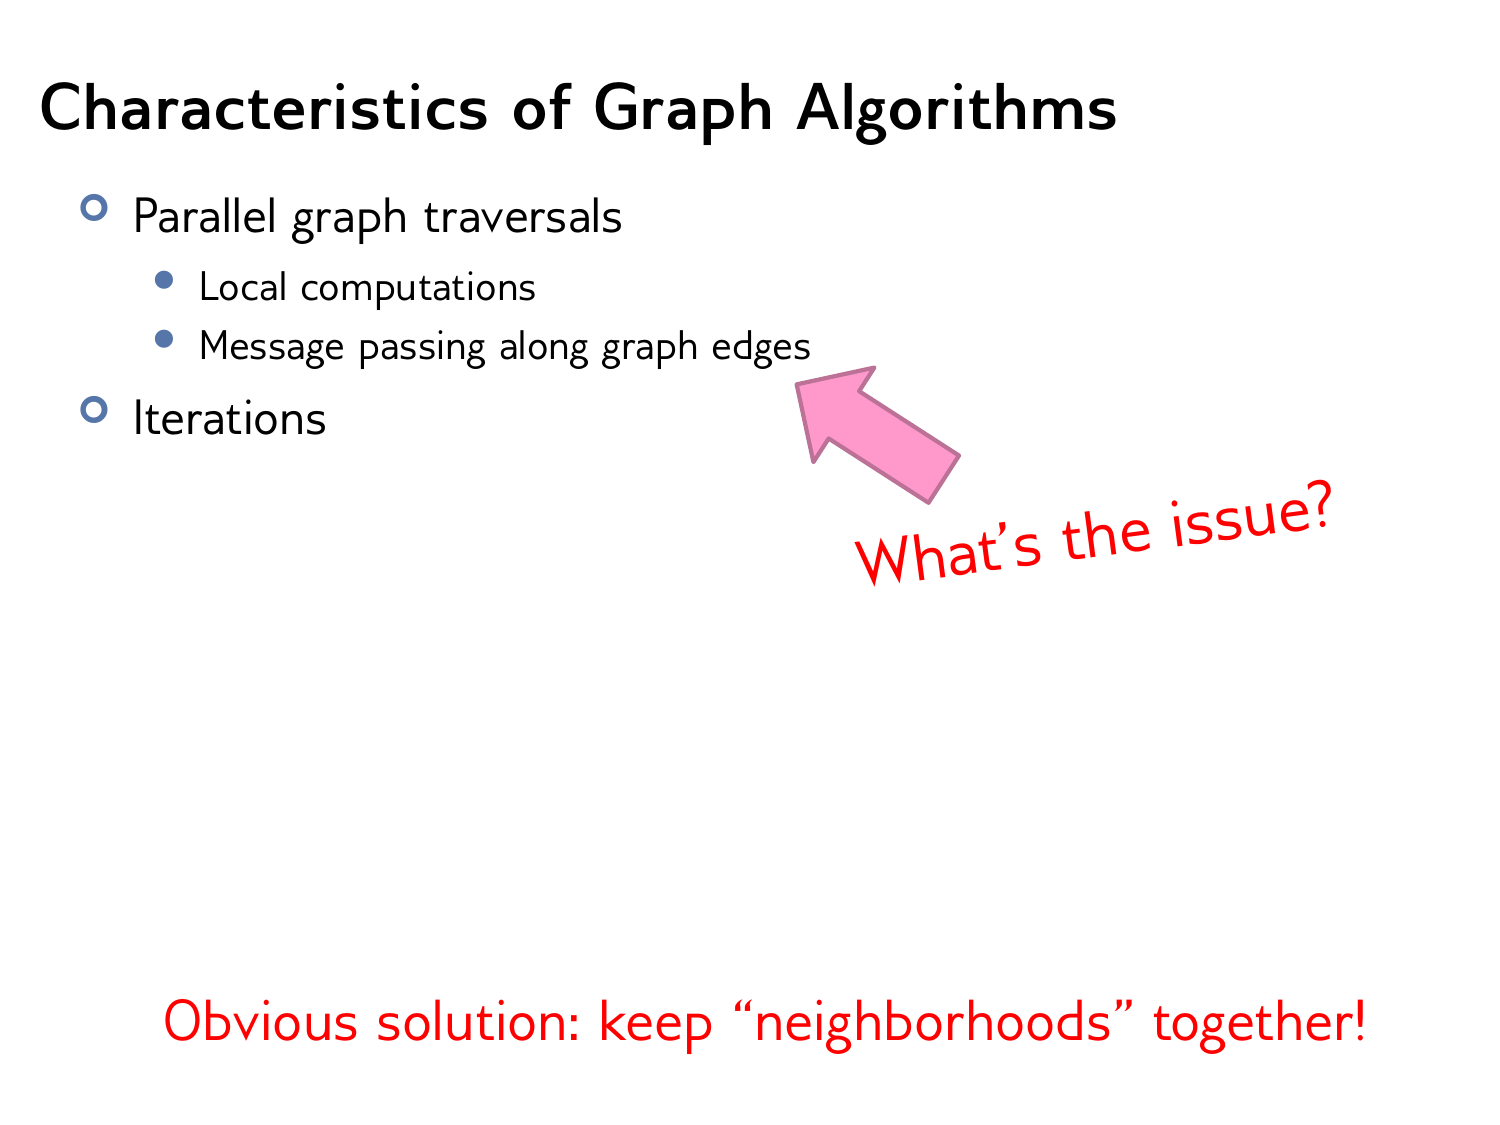

# Characteristics of Graph Algorithms
Parallel graph traversals
Local computations
Message passing along graph edges
Iterations

What’s the issue?
Obvious solution: keep “neighborhoods” together!